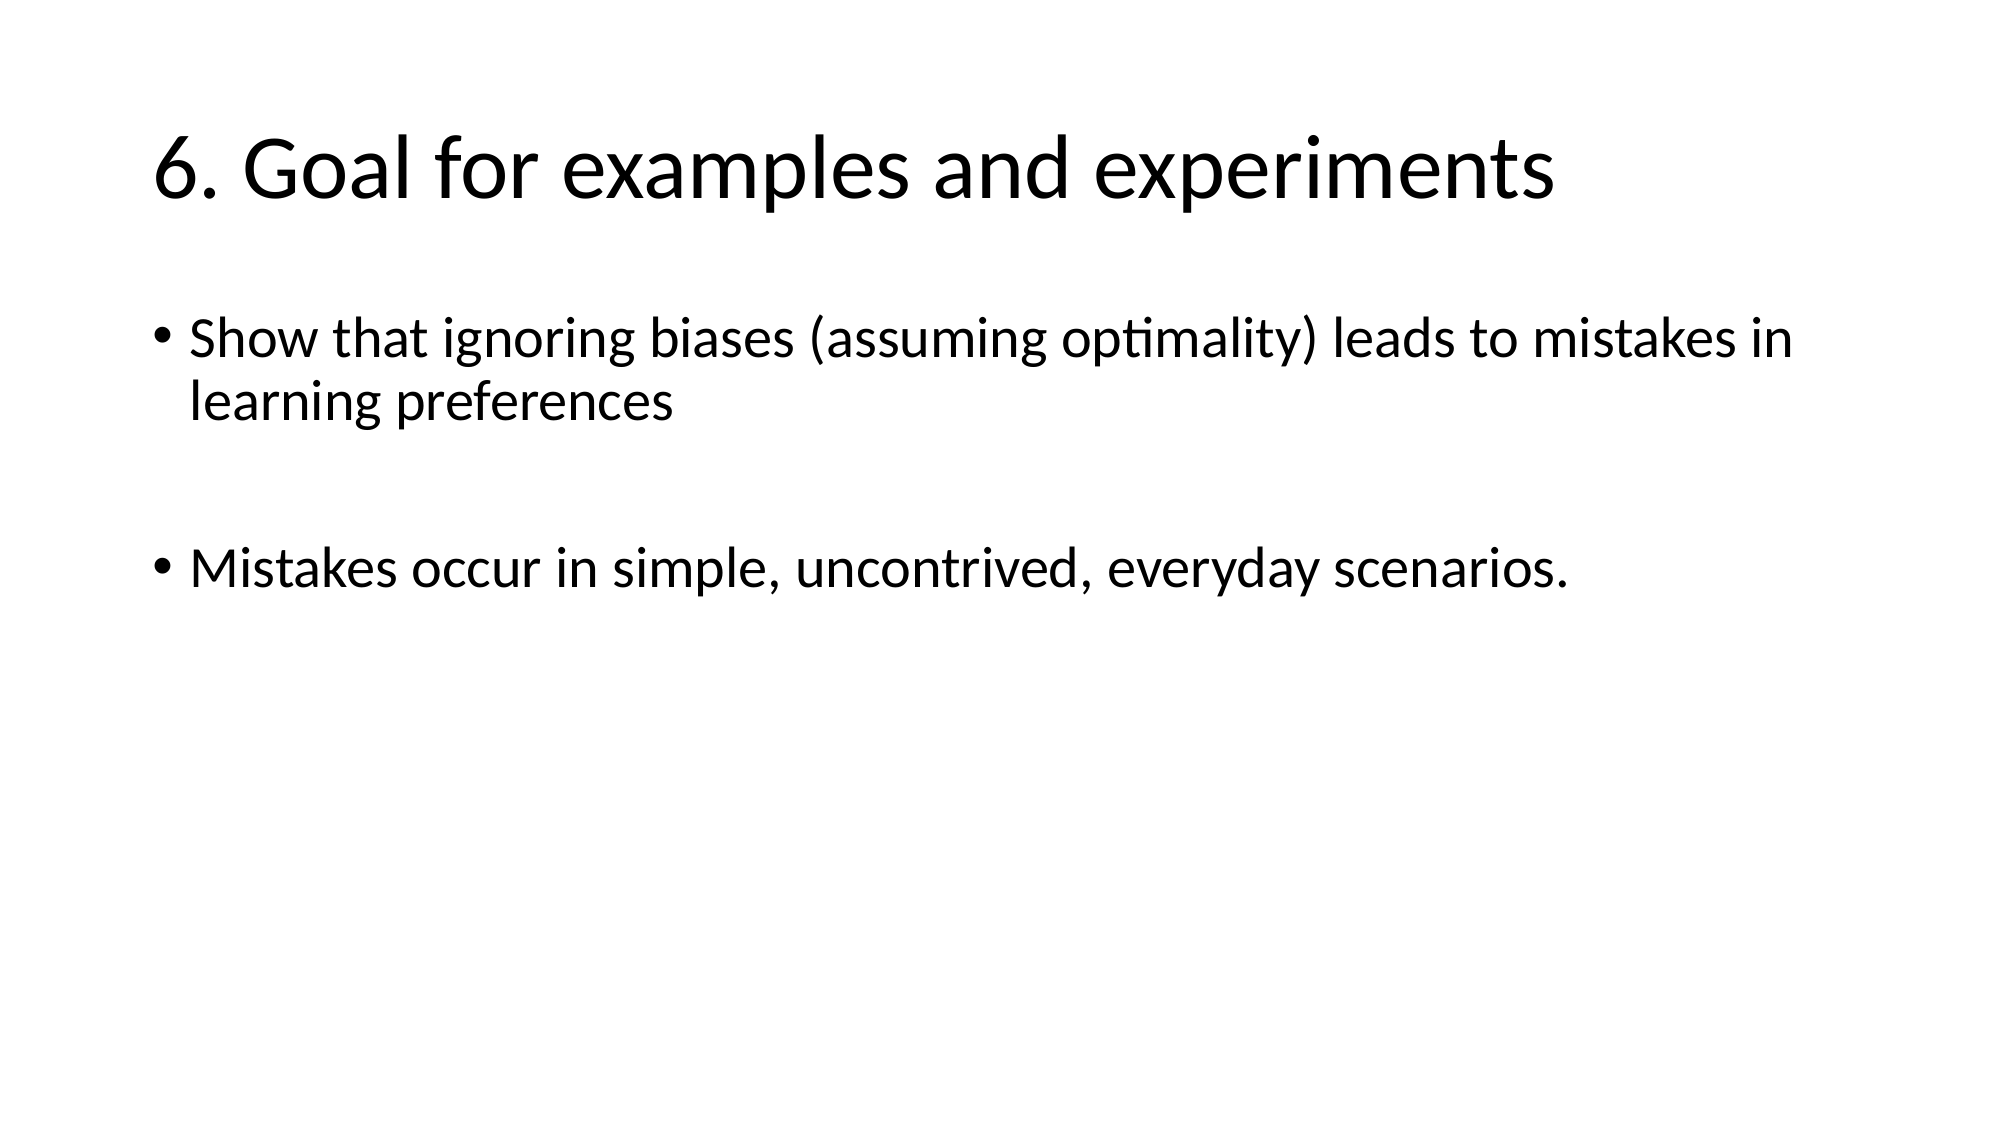

# 6. Goal for examples and experiments
Show that ignoring biases (assuming optimality) leads to mistakes in learning preferences

Mistakes occur in simple, uncontrived, everyday scenarios.